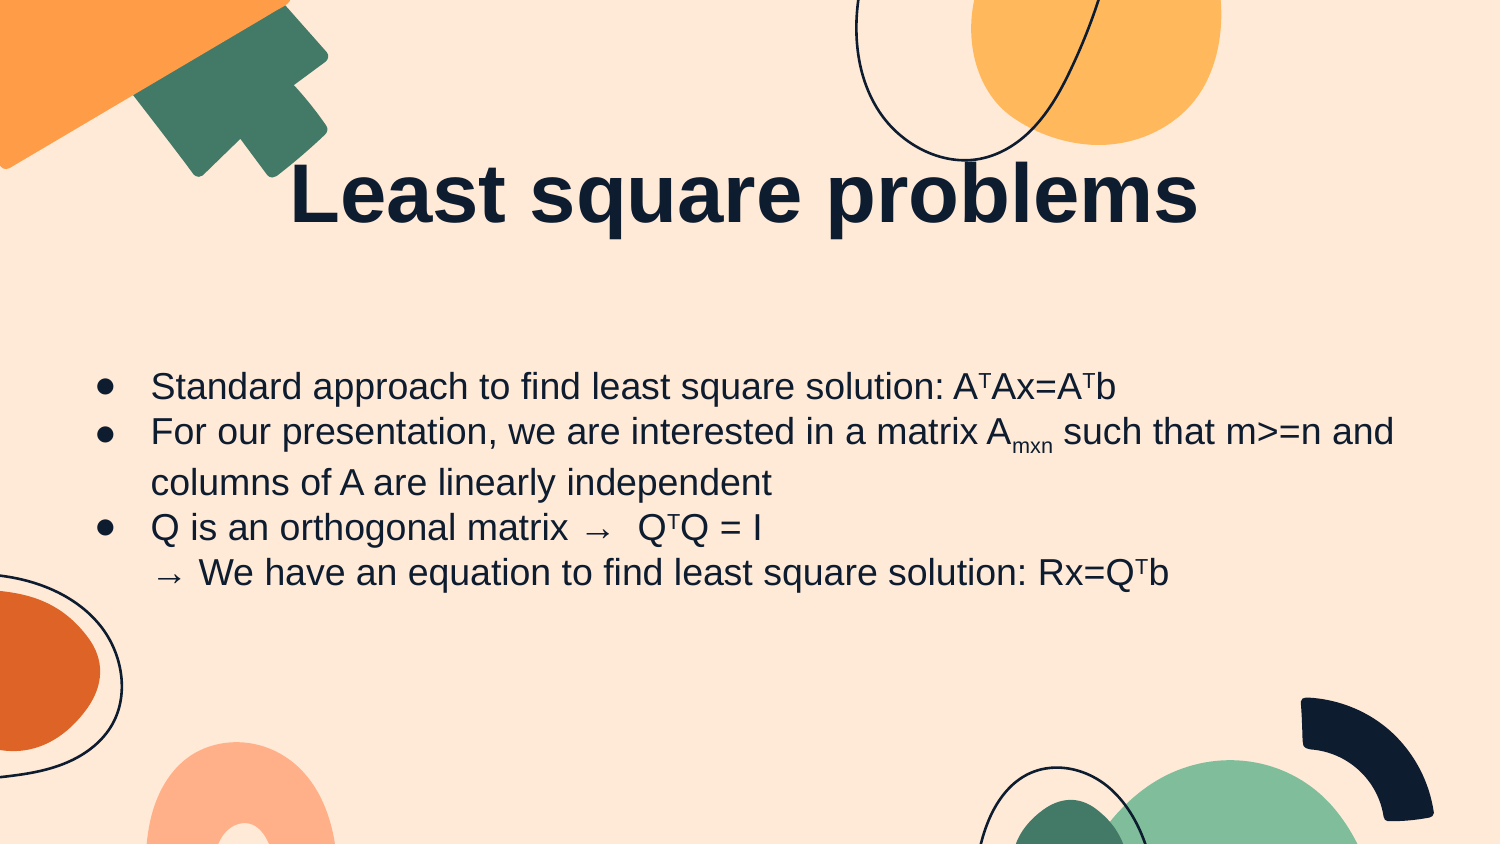

# Least square problems
Standard approach to find least square solution: ATAx=ATb
For our presentation, we are interested in a matrix Amxn such that m>=n and columns of A are linearly independent
Q is an orthogonal matrix →  QTQ = I
→ We have an equation to find least square solution: Rx=QTb